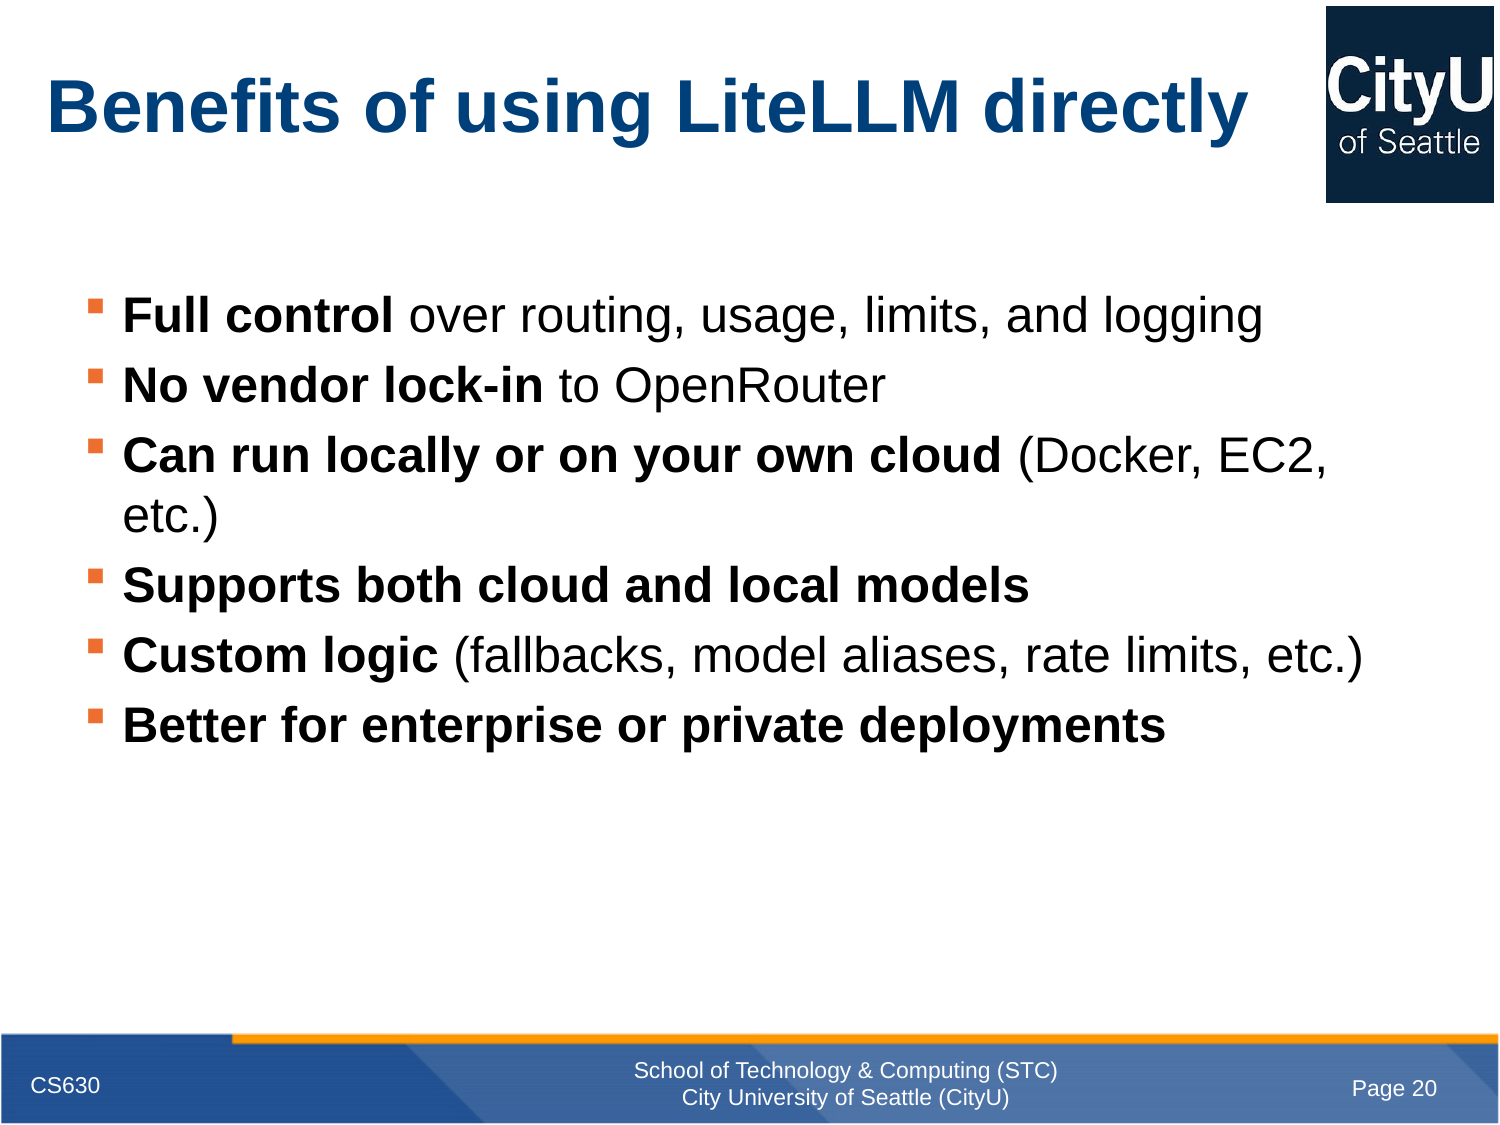

# Benefits of using LiteLLM directly
Full control over routing, usage, limits, and logging
No vendor lock-in to OpenRouter
Can run locally or on your own cloud (Docker, EC2, etc.)
Supports both cloud and local models
Custom logic (fallbacks, model aliases, rate limits, etc.)
Better for enterprise or private deployments